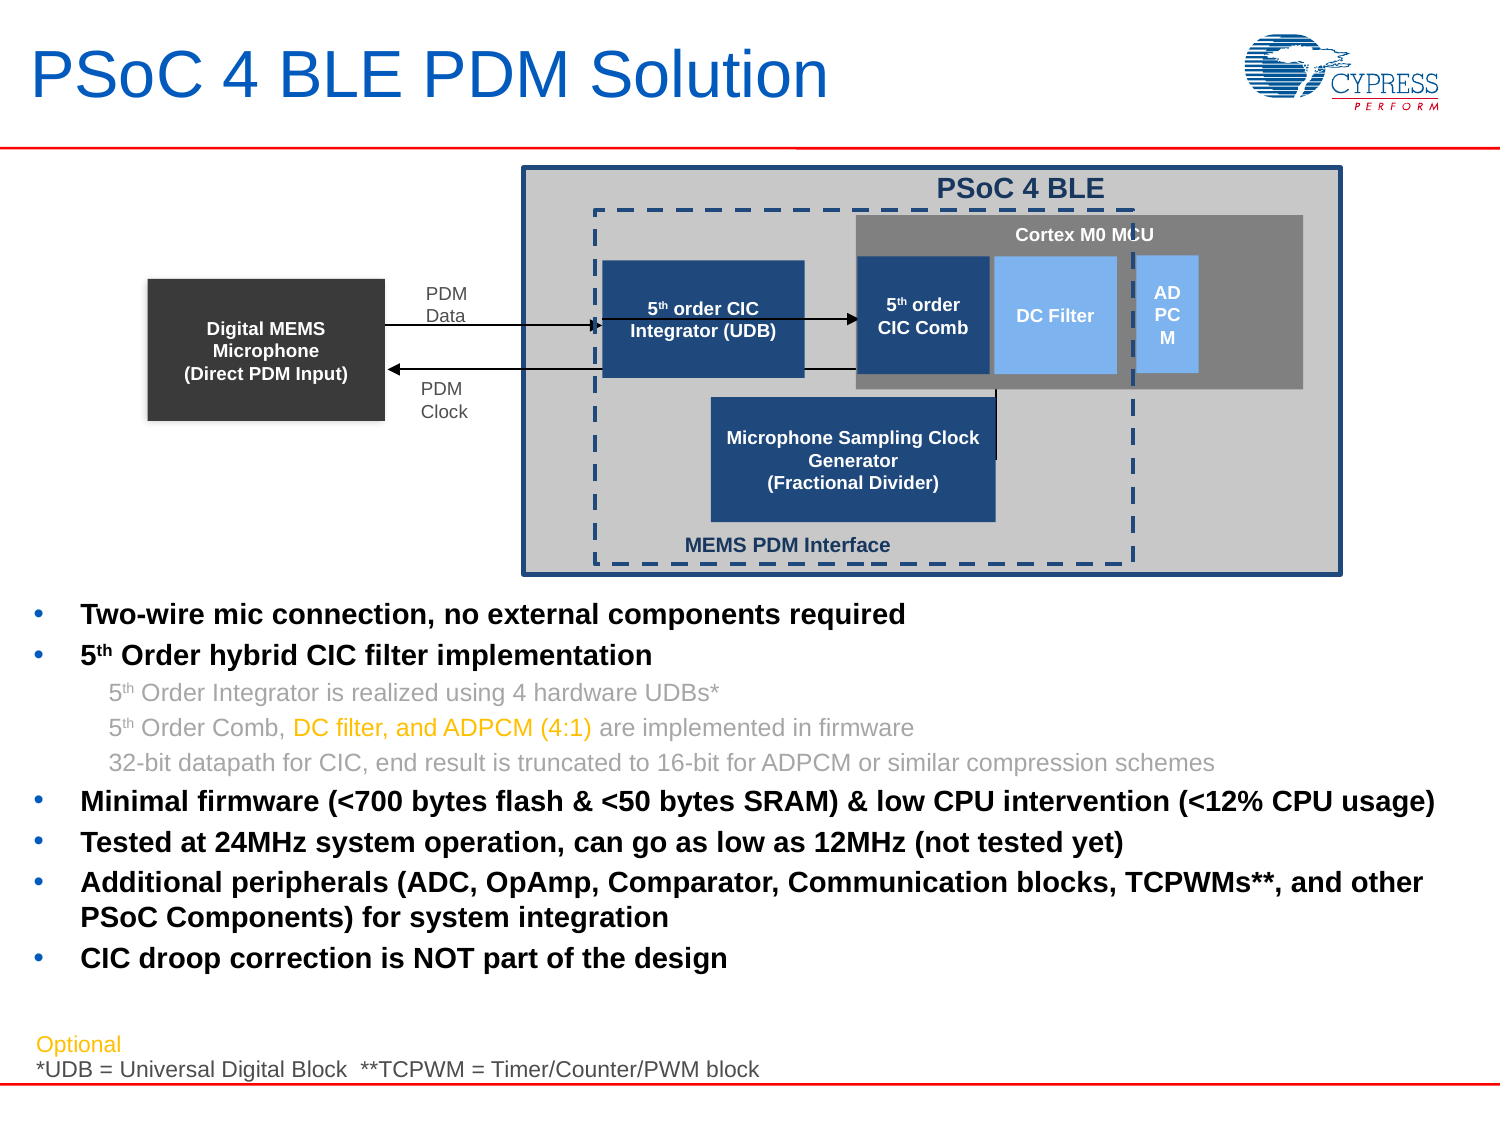

# PSoC 4 BLE PDM Solution
PSoC 4 BLE

  Cortex M0 MCU
ADPCM
5th order CIC Comb
DC Filter
5th order CIC Integrator (UDB)
PDM
Data
Digital MEMS Microphone
(Direct PDM Input)
PDM
Clock
Microphone Sampling Clock Generator
(Fractional Divider)
MEMS PDM Interface
Two-wire mic connection, no external components required
5th Order hybrid CIC filter implementation
5th Order Integrator is realized using 4 hardware UDBs*
5th Order Comb, DC filter, and ADPCM (4:1) are implemented in firmware
32-bit datapath for CIC, end result is truncated to 16-bit for ADPCM or similar compression schemes
Minimal firmware (<700 bytes flash & <50 bytes SRAM) & low CPU intervention (<12% CPU usage)
Tested at 24MHz system operation, can go as low as 12MHz (not tested yet)
Additional peripherals (ADC, OpAmp, Comparator, Communication blocks, TCPWMs**, and other PSoC Components) for system integration
CIC droop correction is NOT part of the design
Optional
*UDB = Universal Digital Block  **TCPWM = Timer/Counter/PWM block